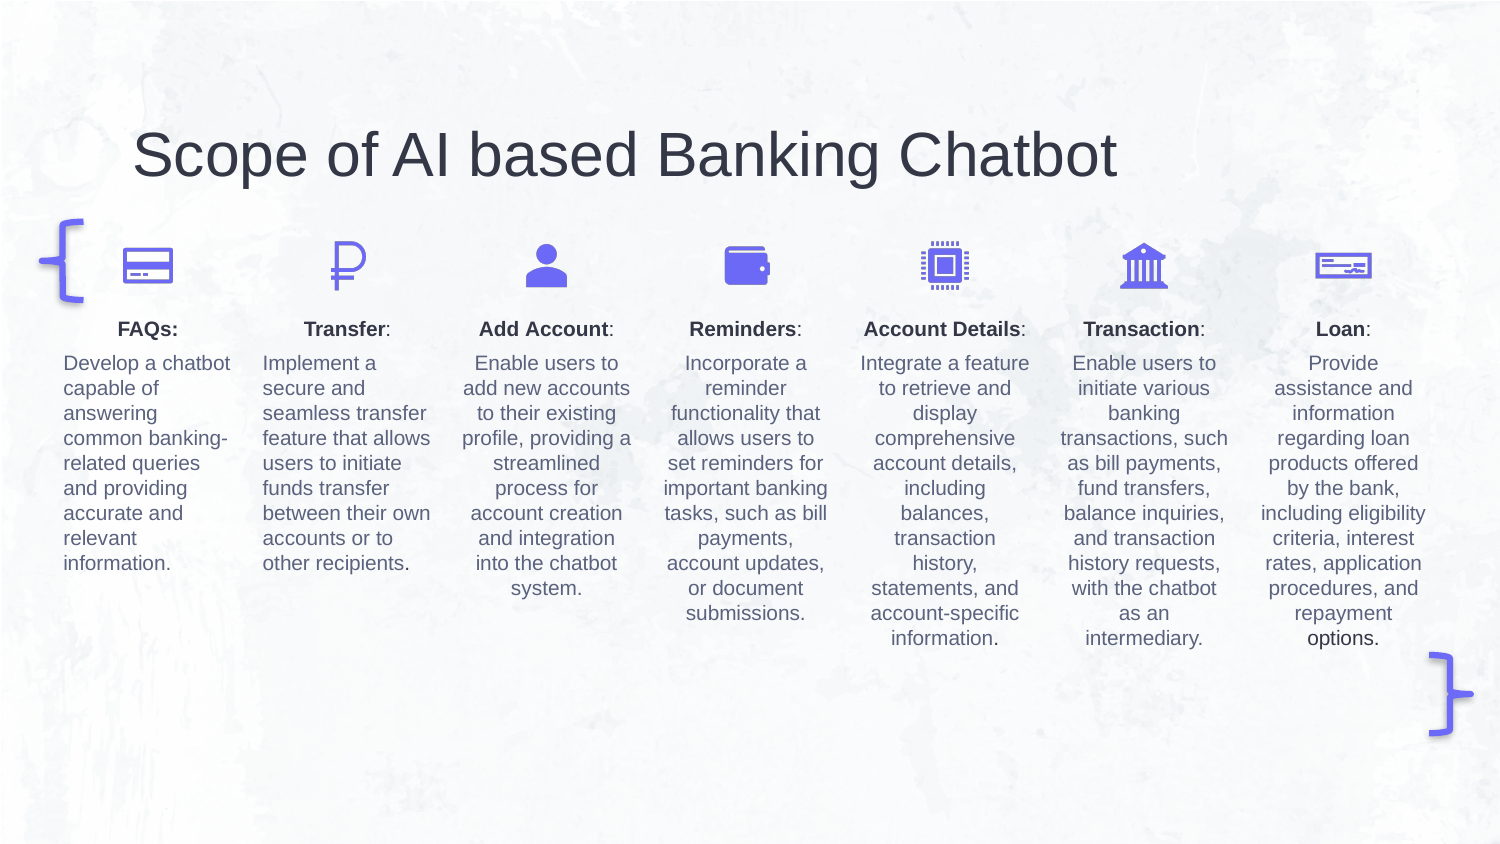

# Scope of AI based Banking Chatbot
FAQs:
Develop a chatbot capable of answering common banking-related queries and providing accurate and relevant information.
Transfer:
Implement a secure and seamless transfer feature that allows users to initiate funds transfer between their own accounts or to other recipients.
Add Account:
Enable users to add new accounts to their existing profile, providing a streamlined process for account creation and integration into the chatbot system.
Reminders:
Incorporate a reminder functionality that allows users to set reminders for important banking tasks, such as bill payments, account updates, or document submissions.
Account Details:
Integrate a feature to retrieve and display comprehensive account details, including balances, transaction history, statements, and account-specific information.
Transaction:
Enable users to initiate various banking transactions, such as bill payments, fund transfers, balance inquiries, and transaction history requests, with the chatbot as an intermediary.
Loan:
Provide assistance and information regarding loan products offered by the bank, including eligibility criteria, interest rates, application procedures, and repayment options.